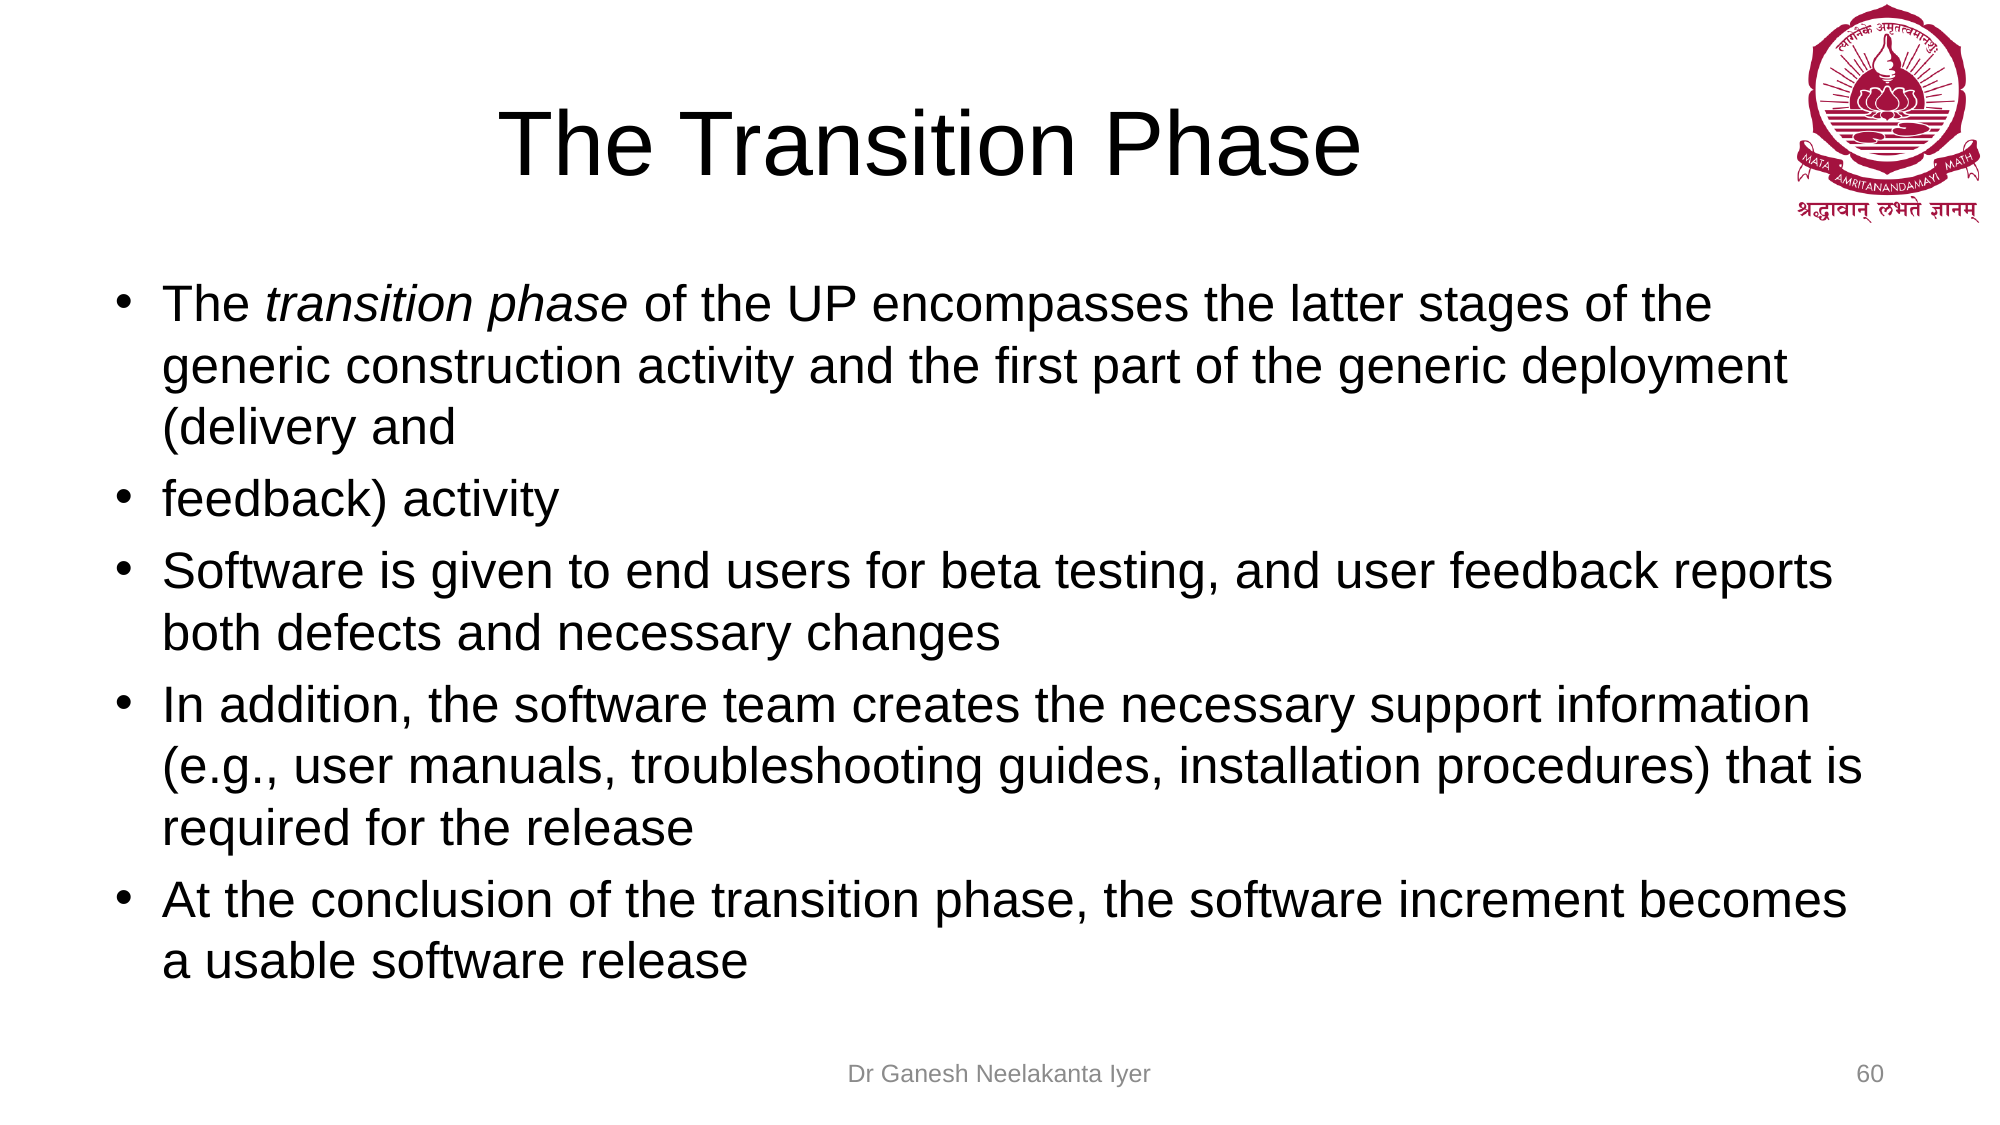

# The Transition Phase
The transition phase of the UP encompasses the latter stages of the generic construction activity and the first part of the generic deployment (delivery and
feedback) activity
Software is given to end users for beta testing, and user feedback reports both defects and necessary changes
In addition, the software team creates the necessary support information (e.g., user manuals, troubleshooting guides, installation procedures) that is required for the release
At the conclusion of the transition phase, the software increment becomes a usable software release
Dr Ganesh Neelakanta Iyer
60